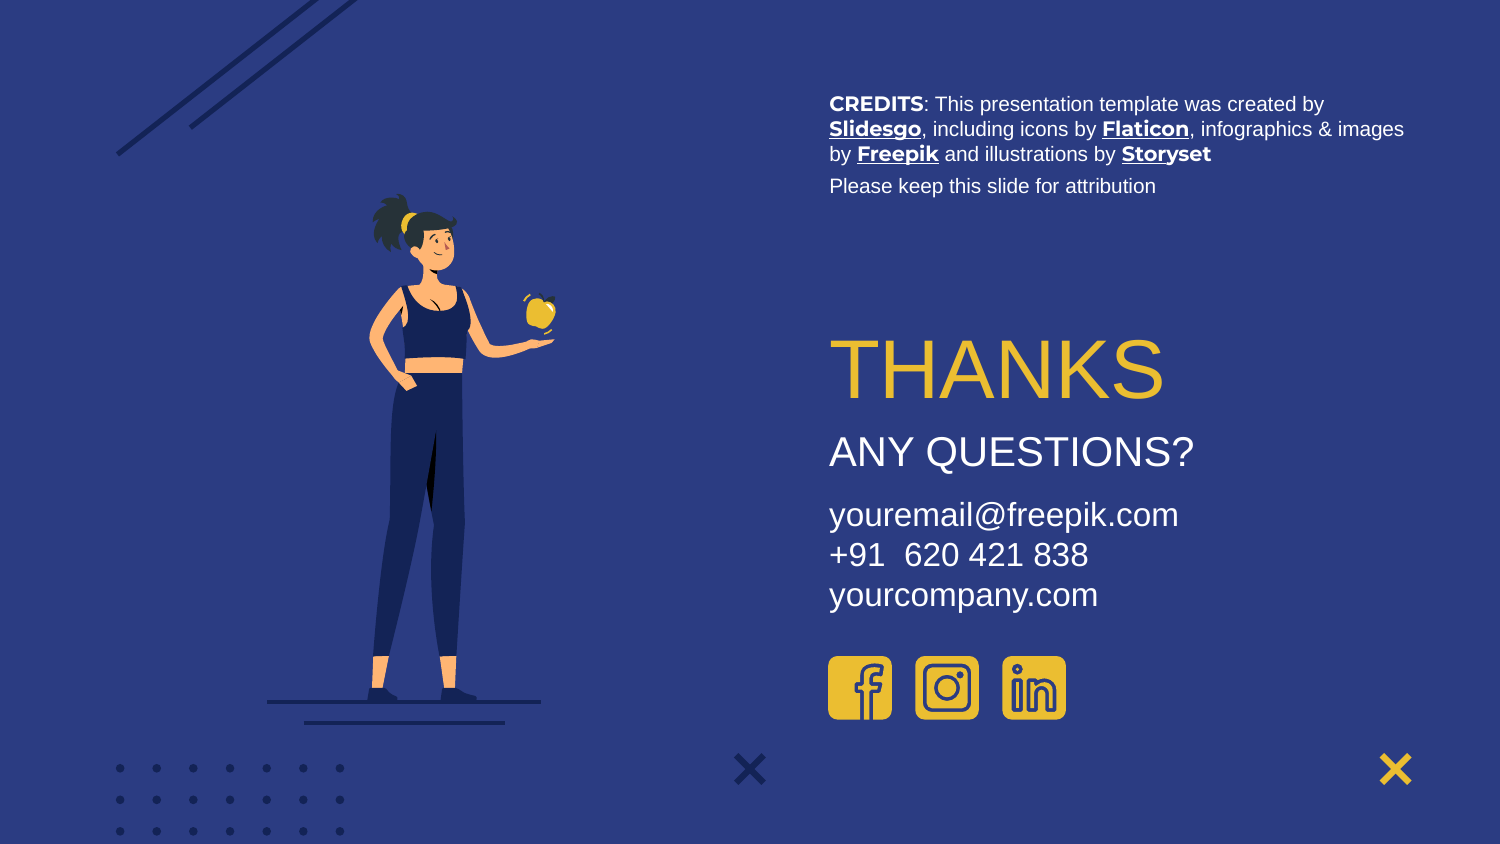

Please keep this slide for attribution

# THANKS
ANY QUESTIONS?
youremail@freepik.com
+91  620 421 838
yourcompany.com